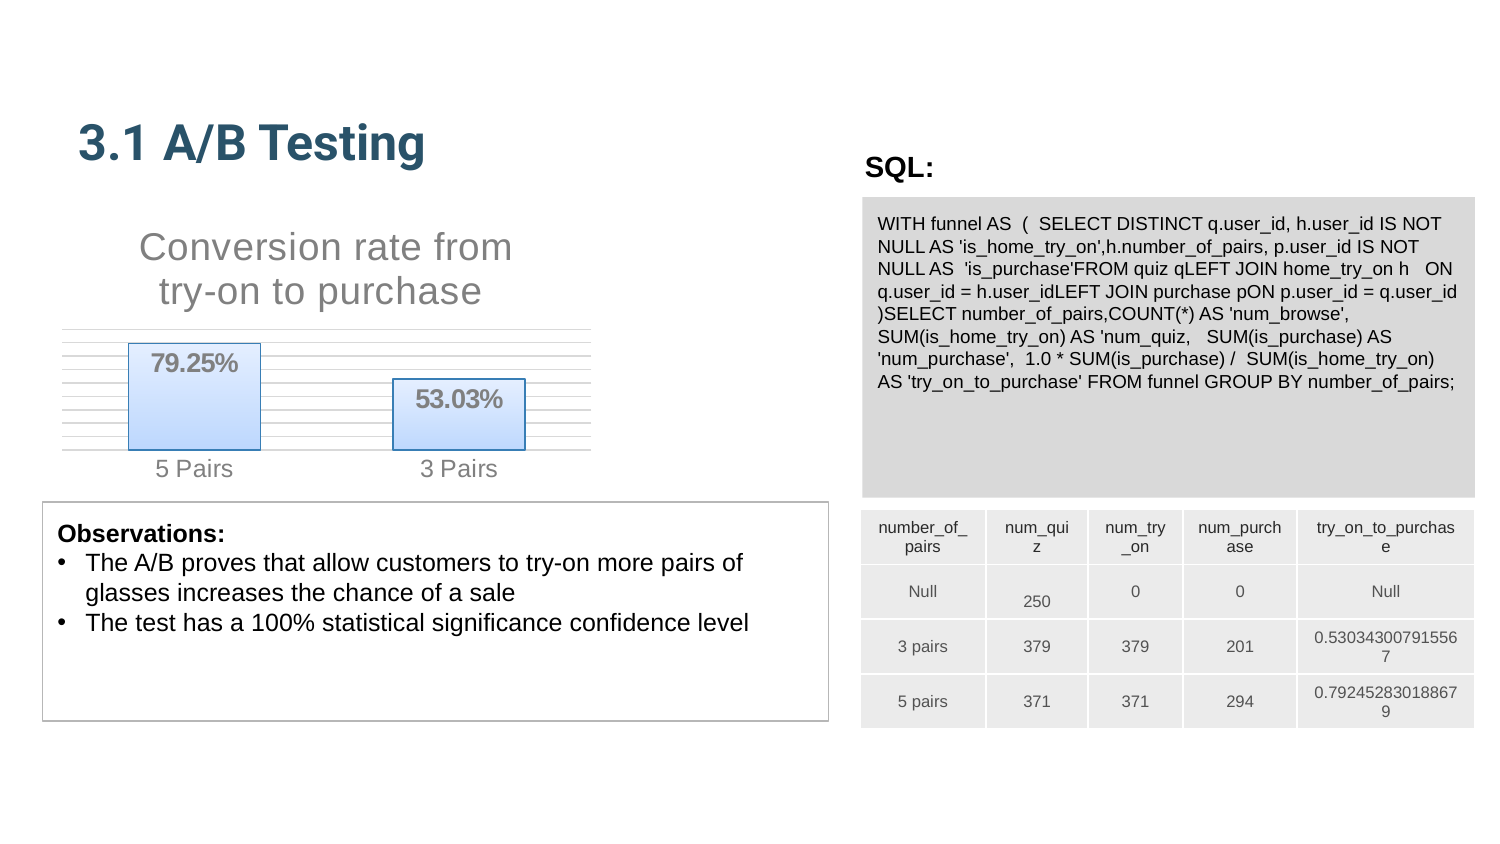

3.1 A/B Testing
SQL:
WITH funnel AS  (  SELECT DISTINCT q.user_id, h.user_id IS NOT NULL AS 'is_home_try_on',h.number_of_pairs, p.user_id IS NOT NULL AS  'is_purchase'FROM quiz qLEFT JOIN home_try_on h   ON q.user_id = h.user_idLEFT JOIN purchase pON p.user_id = q.user_id )SELECT number_of_pairs,COUNT(*) AS 'num_browse',    SUM(is_home_try_on) AS 'num_quiz,   SUM(is_purchase) AS 'num_purchase',  1.0 * SUM(is_purchase) /  SUM(is_home_try_on) AS 'try_on_to_purchase' FROM funnel GROUP BY number_of_pairs;

### Chart: Conversion rate from try-on to purchase

| Category |  |
|---|---|
| 5 Pairs | 0.792452830188679 |
| 3 Pairs | 0.530343007915567 |
Observations:
The A/B proves that allow customers to try-on more pairs of glasses increases the chance of a sale
The test has a 100% statistical significance confidence level
| number\_of\_pairs | num\_quiz | num\_try\_on | num\_purchase | try\_on\_to\_purchase |
| --- | --- | --- | --- | --- |
| Null | 250 | 0 | 0 | Null |
| 3 pairs | 379 | 379 | 201 | 0.530343007915567 |
| 5 pairs | 371 | 371 | 294 | 0.792452830188679 |